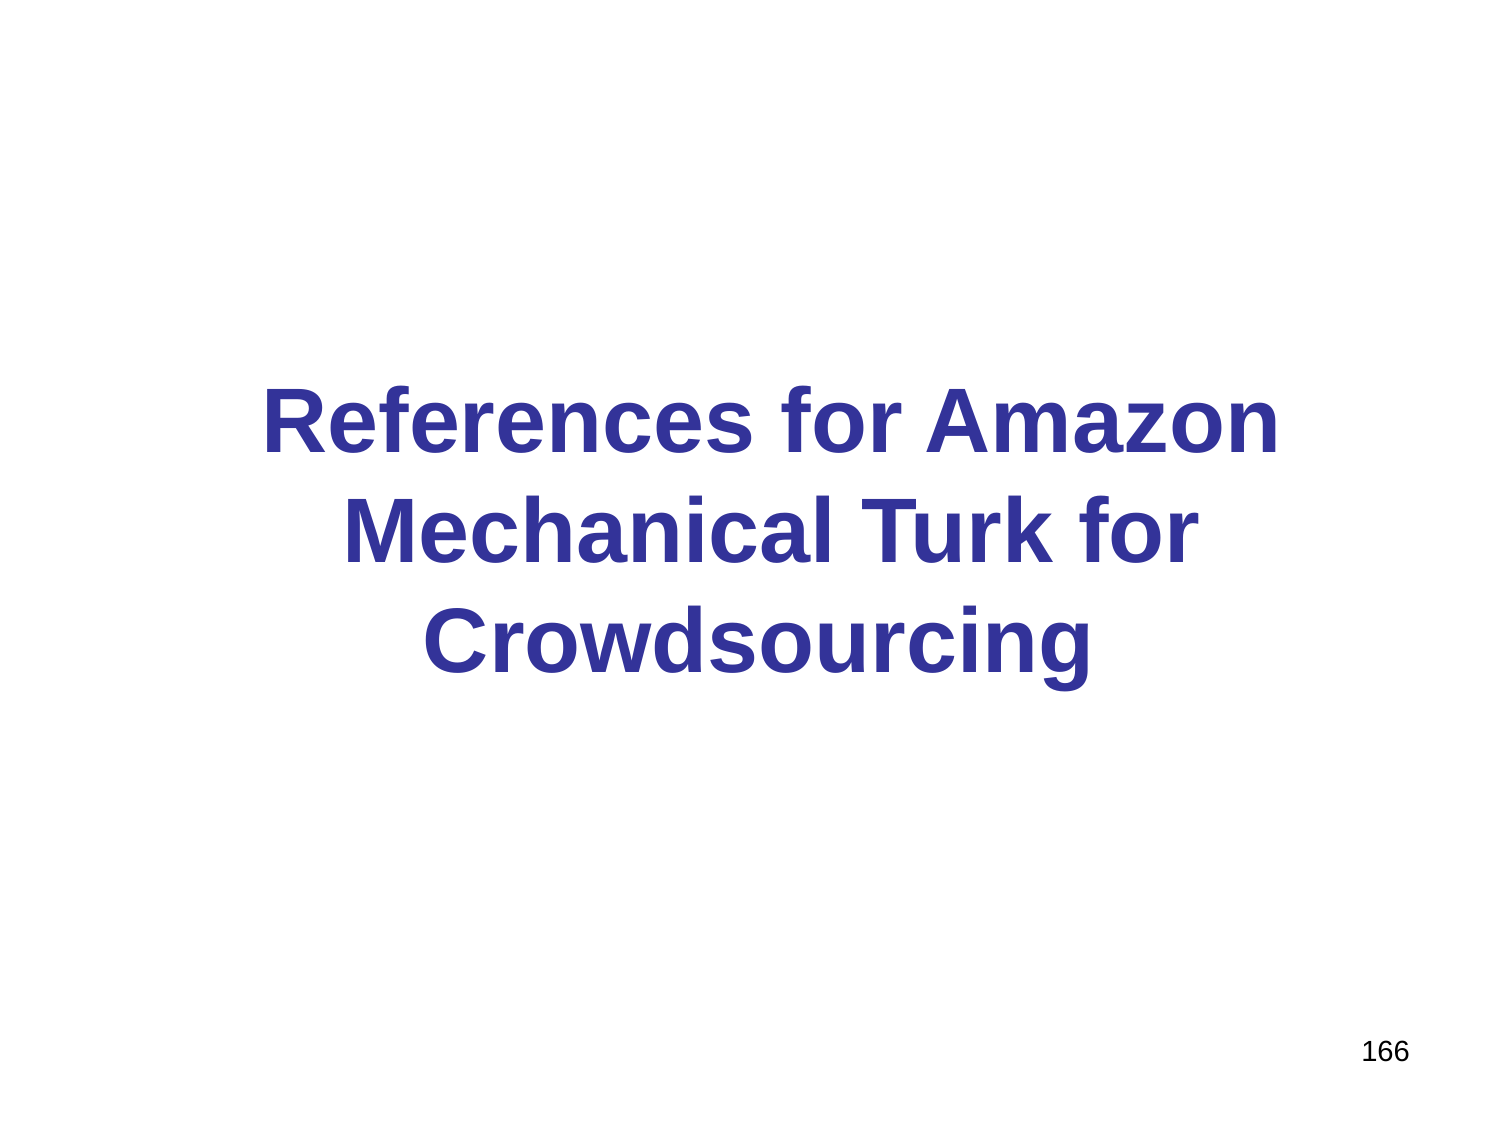

# References for Amazon Mechanical Turk for Crowdsourcing
166